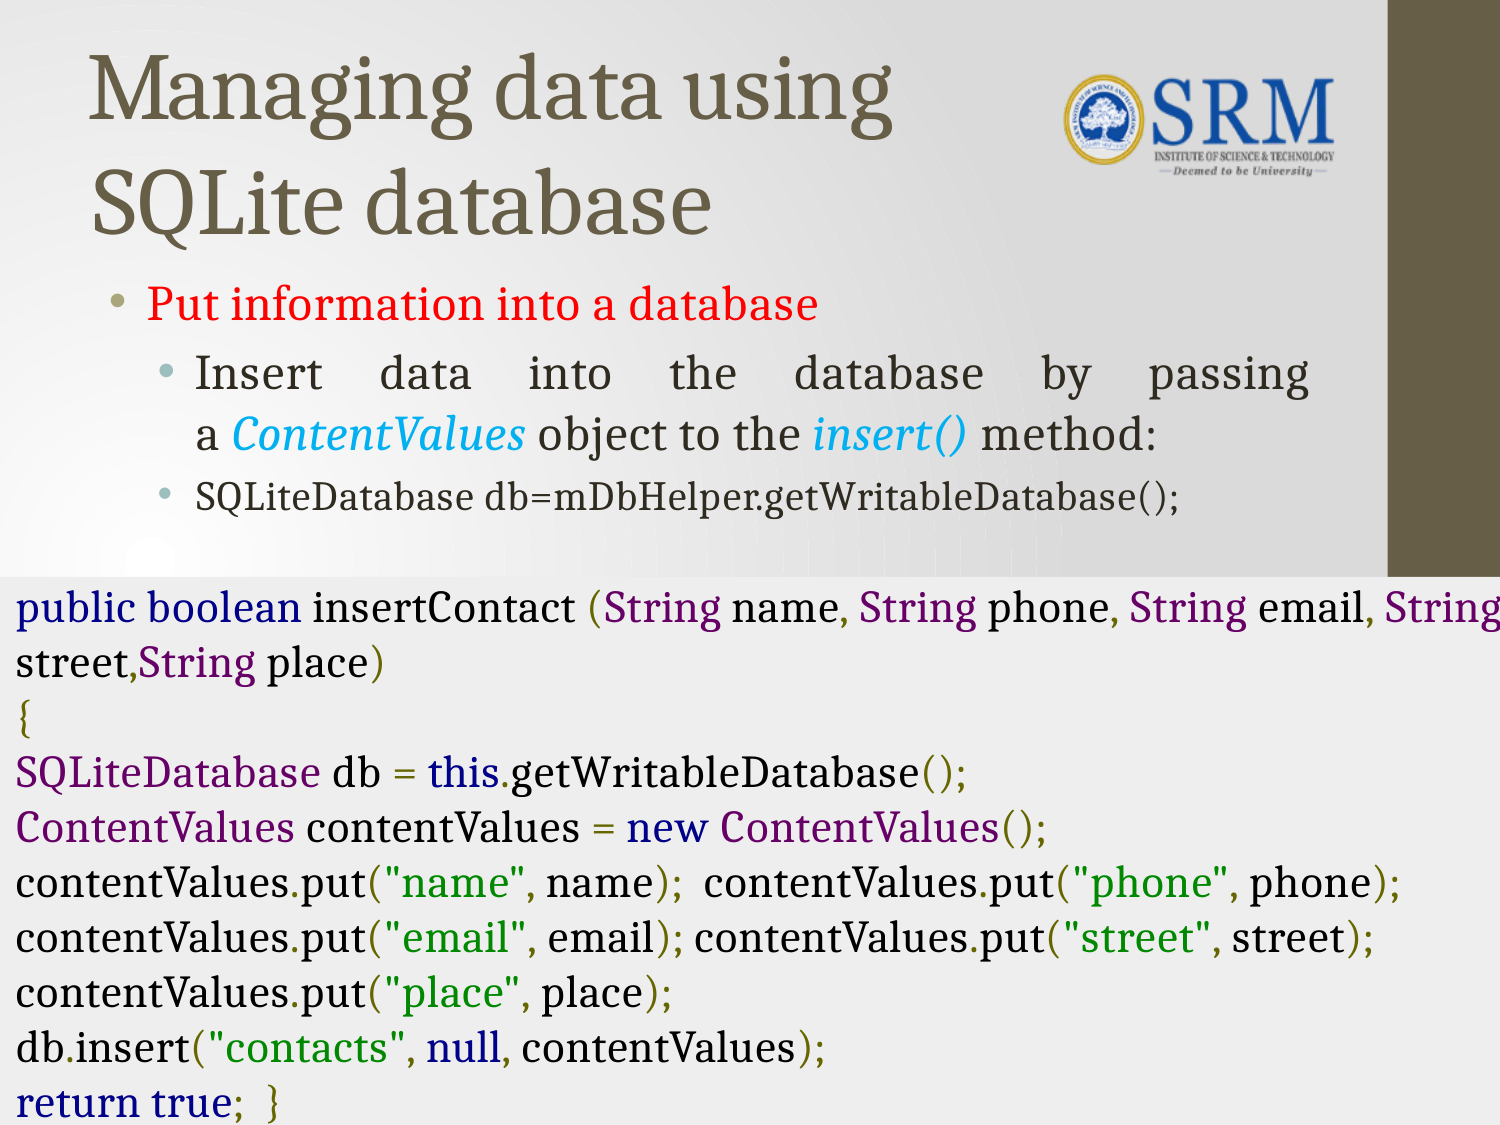

# Managing data using SQLite database
Put information into a database
Insert data into the database by passing a ContentValues object to the insert() method:
SQLiteDatabase db=mDbHelper.getWritableDatabase();
public boolean insertContact (String name, String phone, String email, String street,String place)
{
SQLiteDatabase db = this.getWritableDatabase();
ContentValues contentValues = new ContentValues();
contentValues.put("name", name);  contentValues.put("phone", phone);
contentValues.put("email", email); contentValues.put("street", street);
contentValues.put("place", place);
db.insert("contacts", null, contentValues);
return true;  }